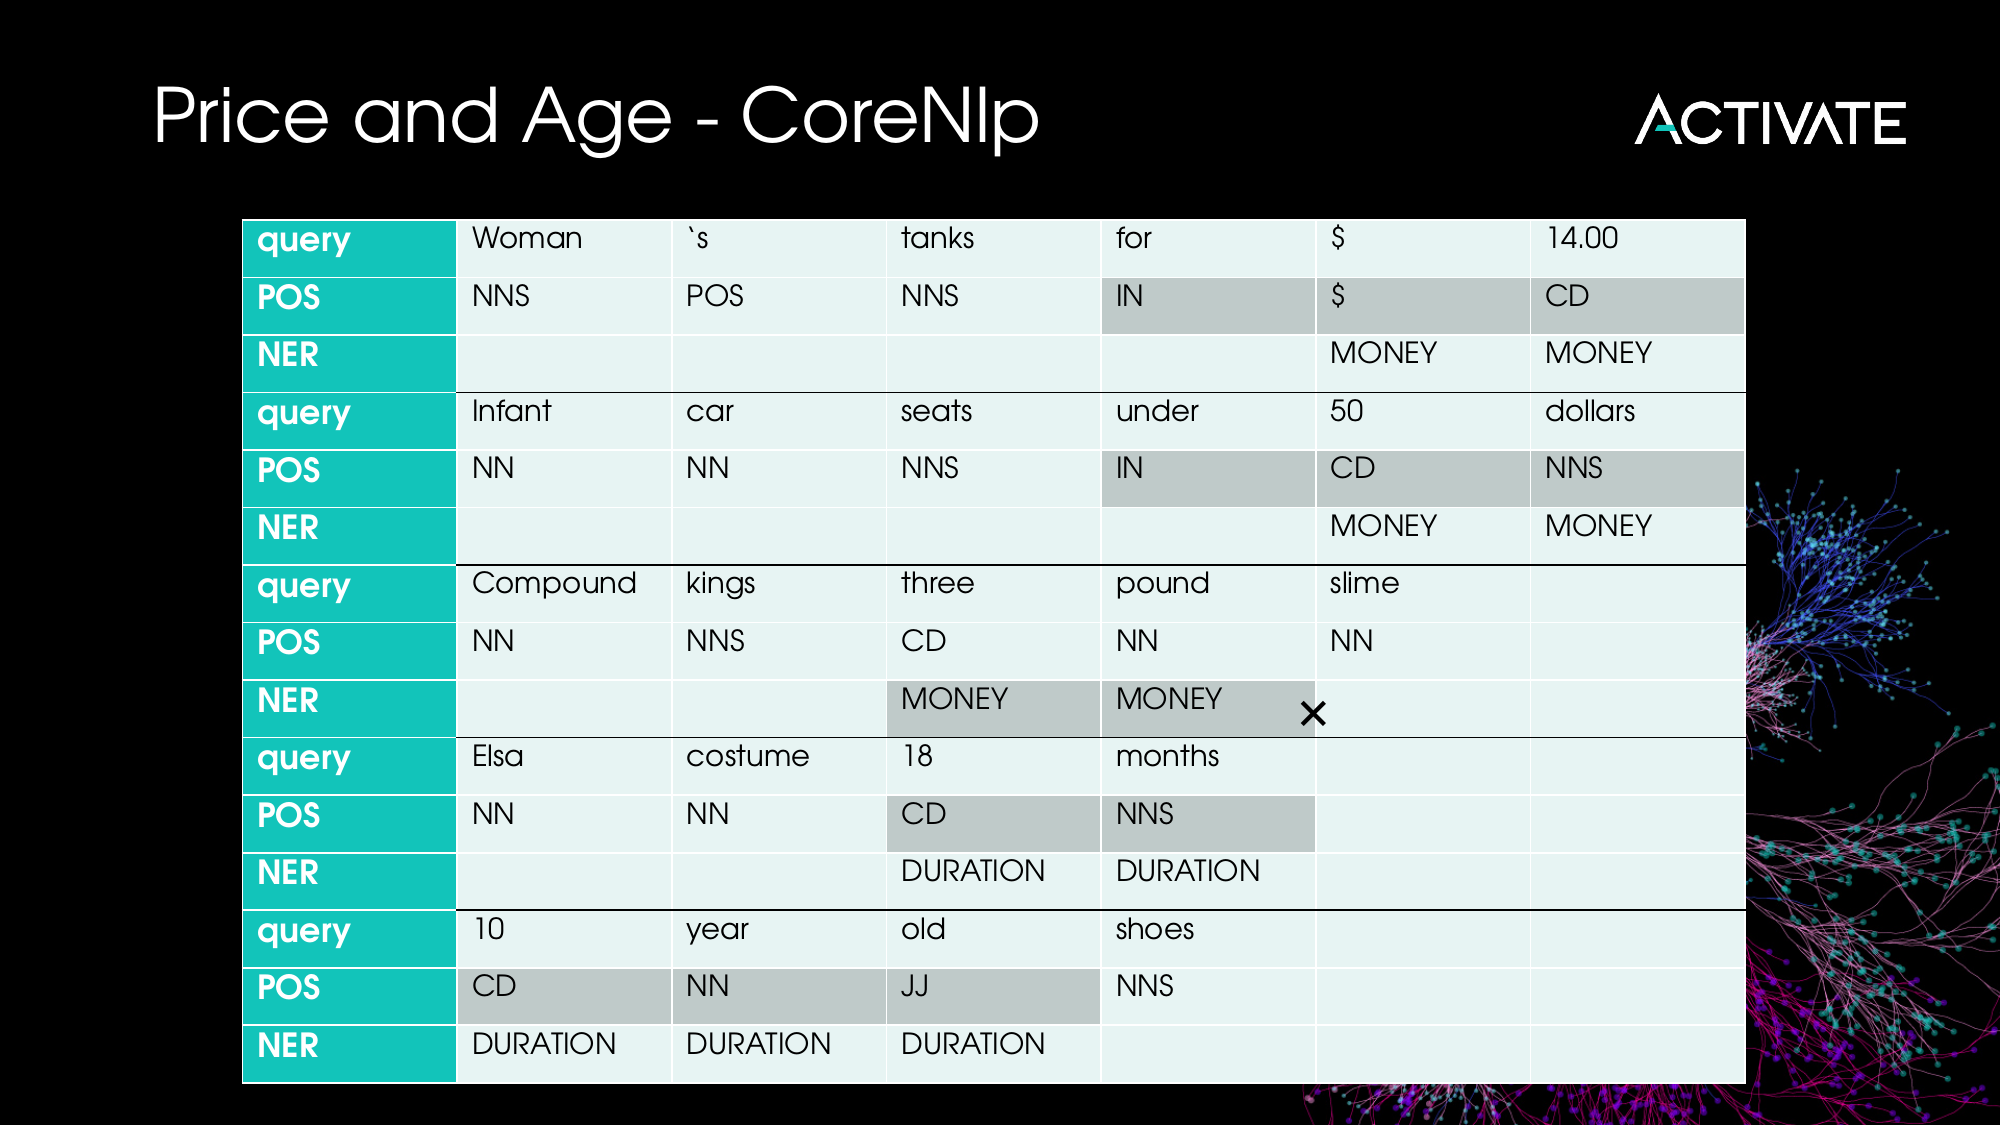

# Price and Age - CoreNlp
| query | Woman | ‘s | tanks | for | $ | 14.00 |
| --- | --- | --- | --- | --- | --- | --- |
| POS | NNS | POS | NNS | IN | $ | CD |
| NER |  |  |  |  | MONEY | MONEY |
| query | Infant | car | seats | under | 50 | dollars |
| POS | NN | NN | NNS | IN | CD | NNS |
| NER |  |  |  |  | MONEY | MONEY |
| query | Compound | kings | three | pound | slime |  |
| POS | NN | NNS | CD | NN | NN |  |
| NER |  |  | MONEY | MONEY |  |  |
| query | Elsa | costume | 18 | months |  |  |
| POS | NN | NN | CD | NNS |  |  |
| NER |  |  | DURATION | DURATION |  |  |
| query | 10 | year | old | shoes |  |  |
| POS | CD | NN | JJ | NNS |  |  |
| NER | DURATION | DURATION | DURATION |  |  |  |
⨯